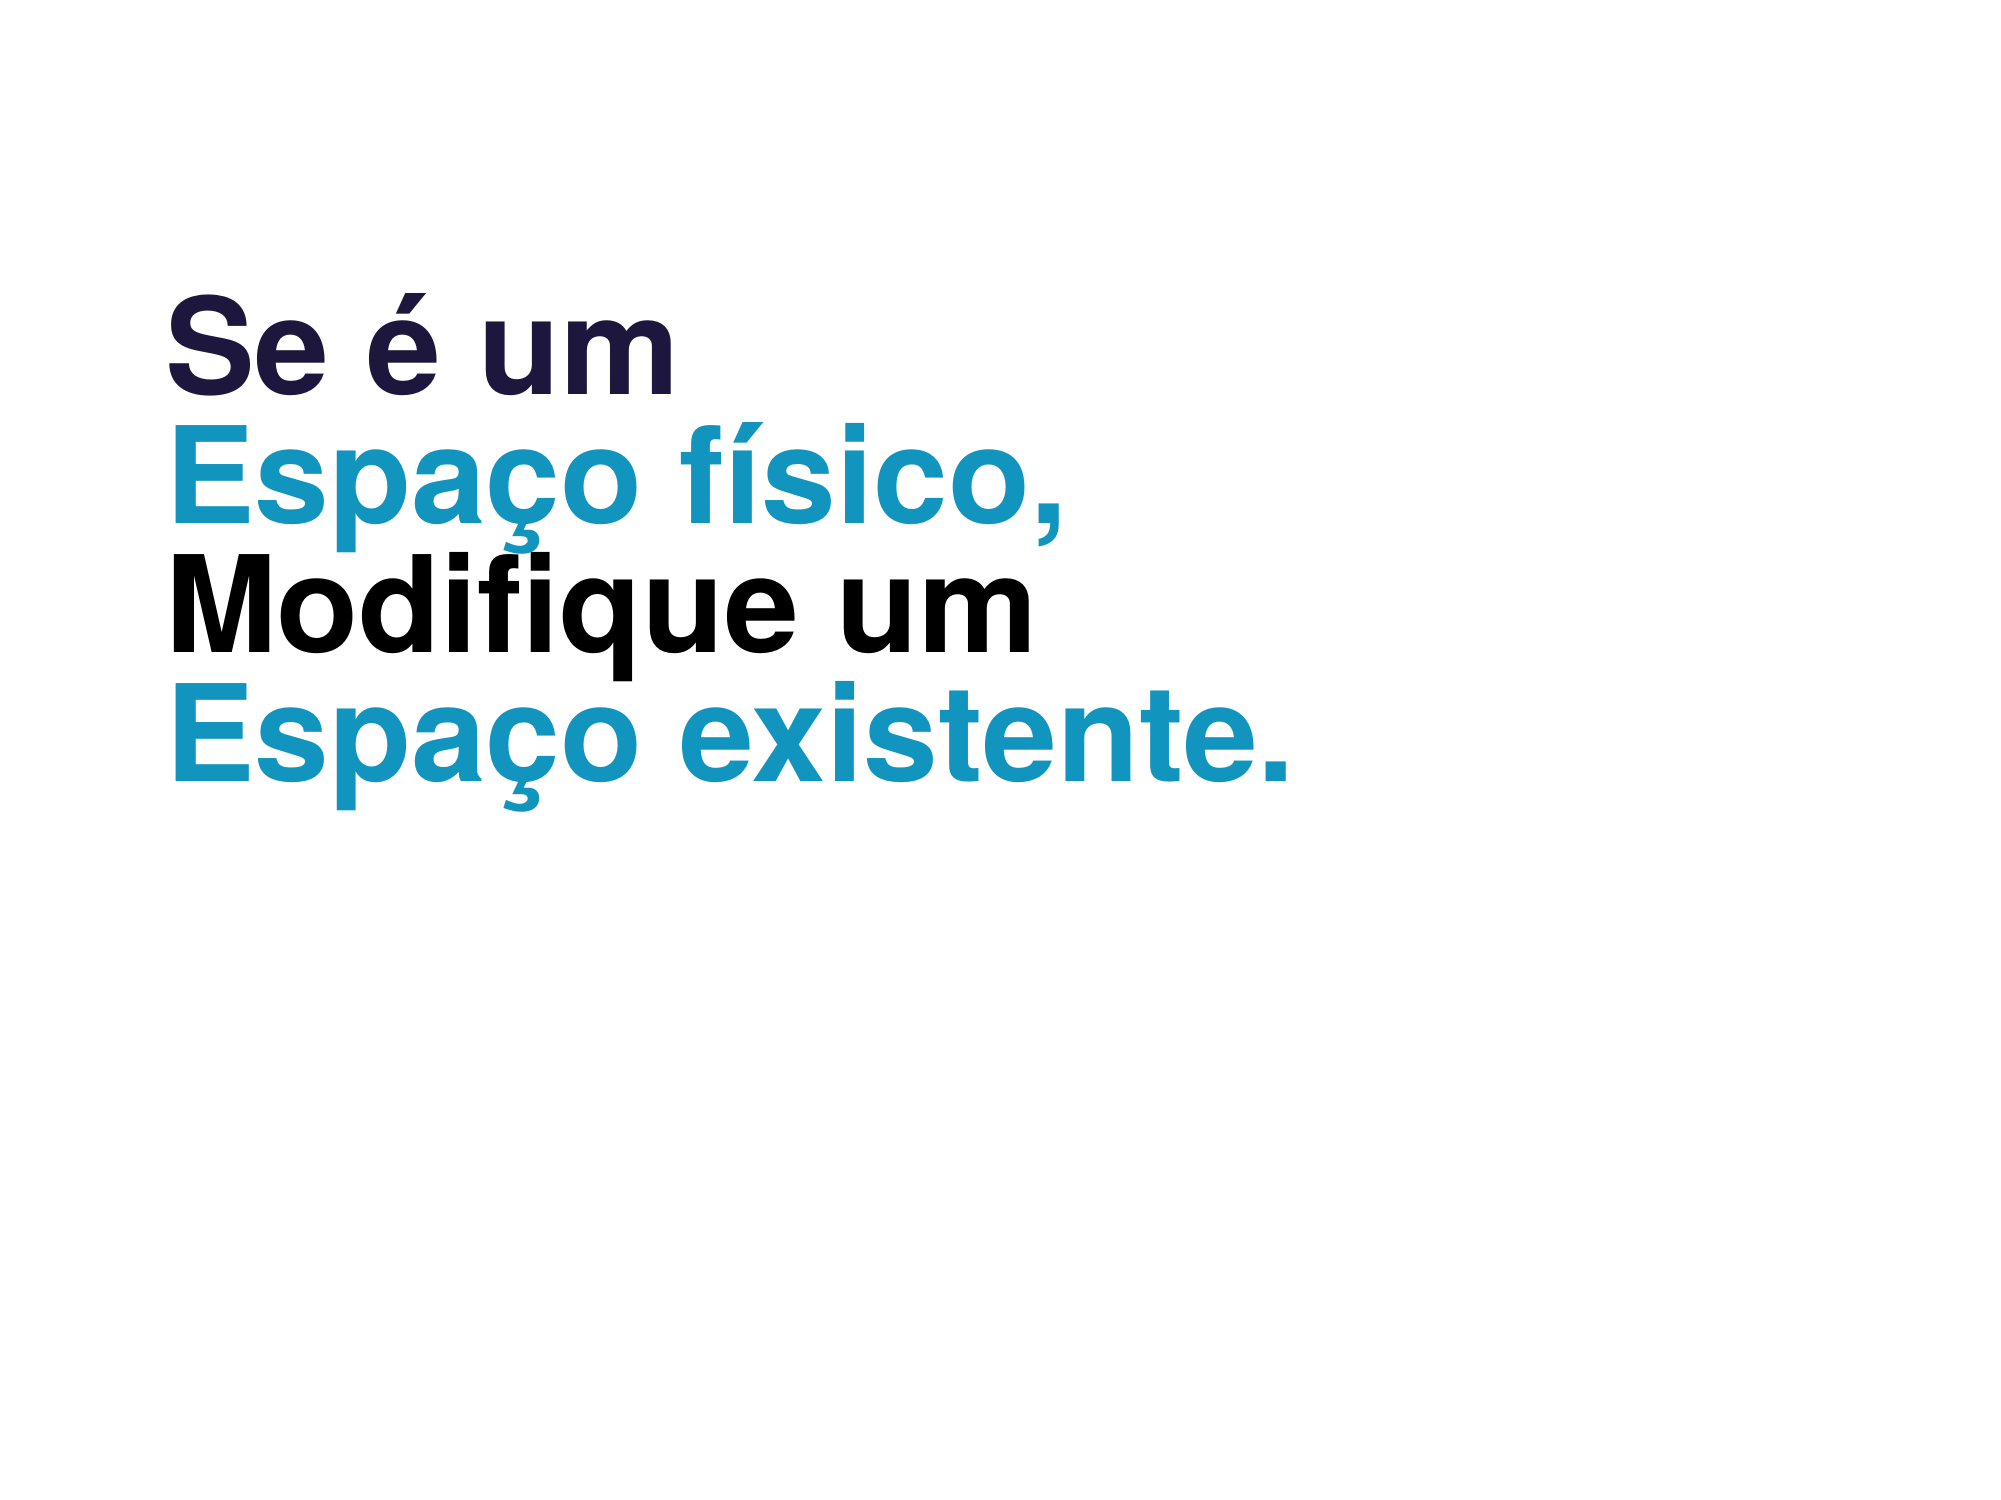

Se é um
Espaço físico,
Modifique um
Espaço existente.